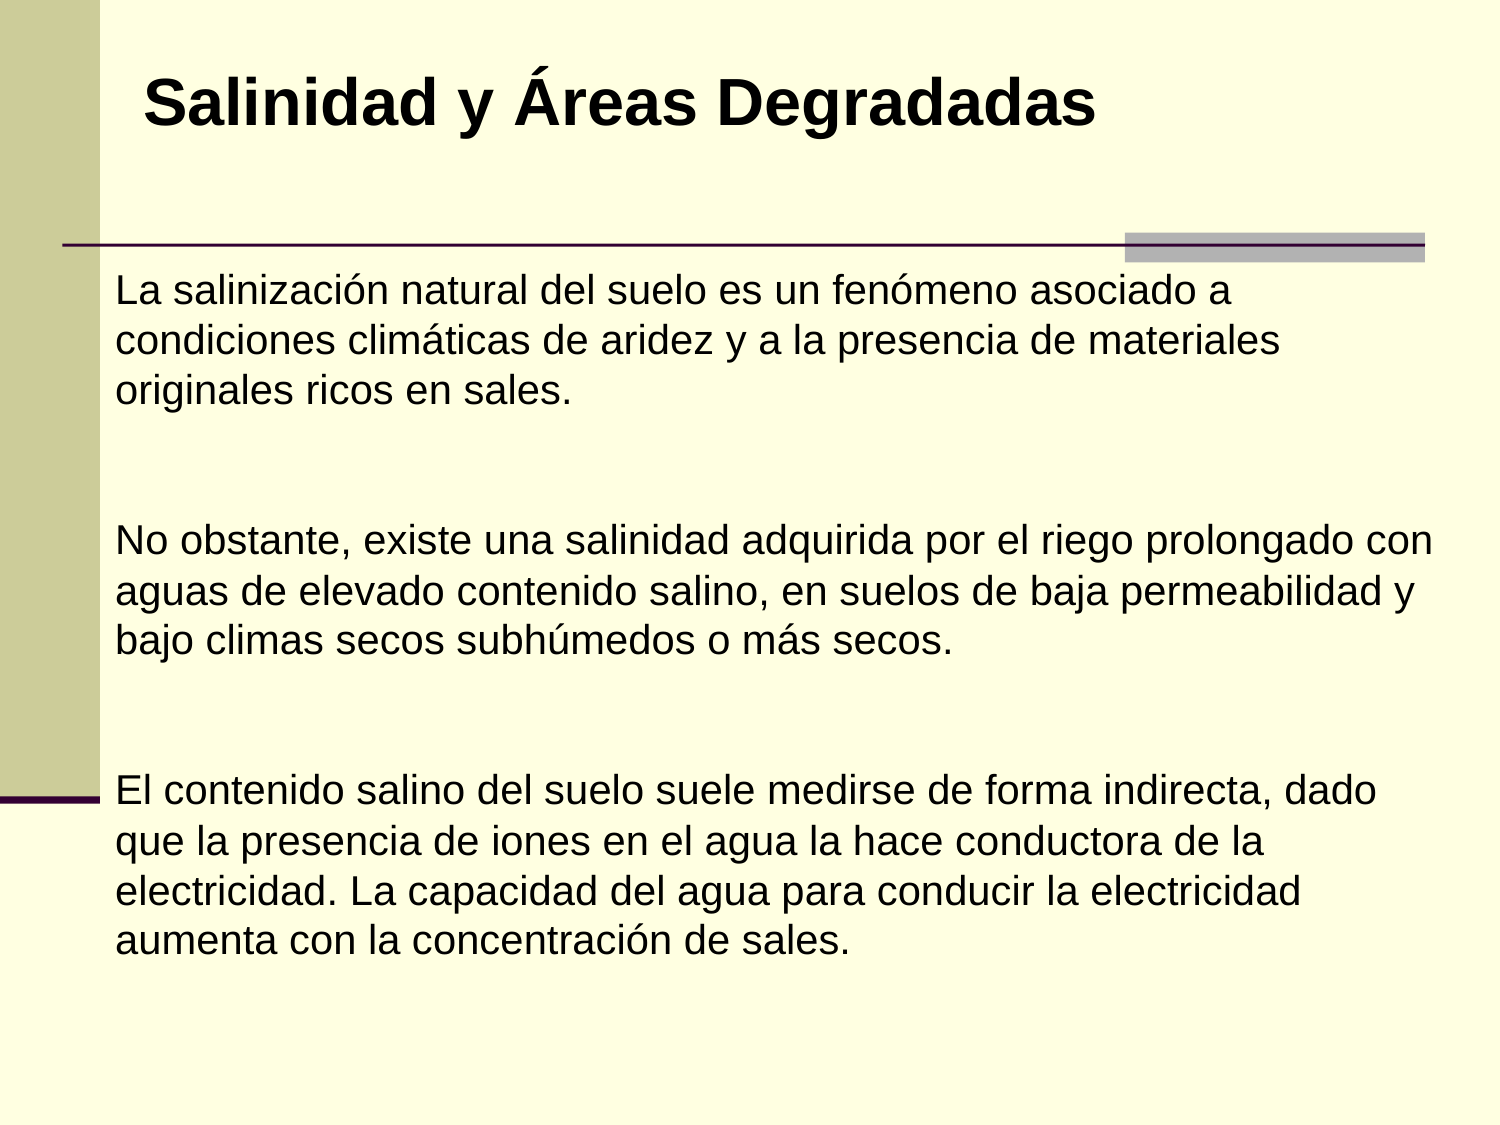

Salinidad y Áreas Degradadas
La salinización natural del suelo es un fenómeno asociado a condiciones climáticas de aridez y a la presencia de materiales originales ricos en sales.

No obstante, existe una salinidad adquirida por el riego prolongado con aguas de elevado contenido salino, en suelos de baja permeabilidad y bajo climas secos subhúmedos o más secos.

El contenido salino del suelo suele medirse de forma indirecta, dado que la presencia de iones en el agua la hace conductora de la electricidad. La capacidad del agua para conducir la electricidad aumenta con la concentración de sales.